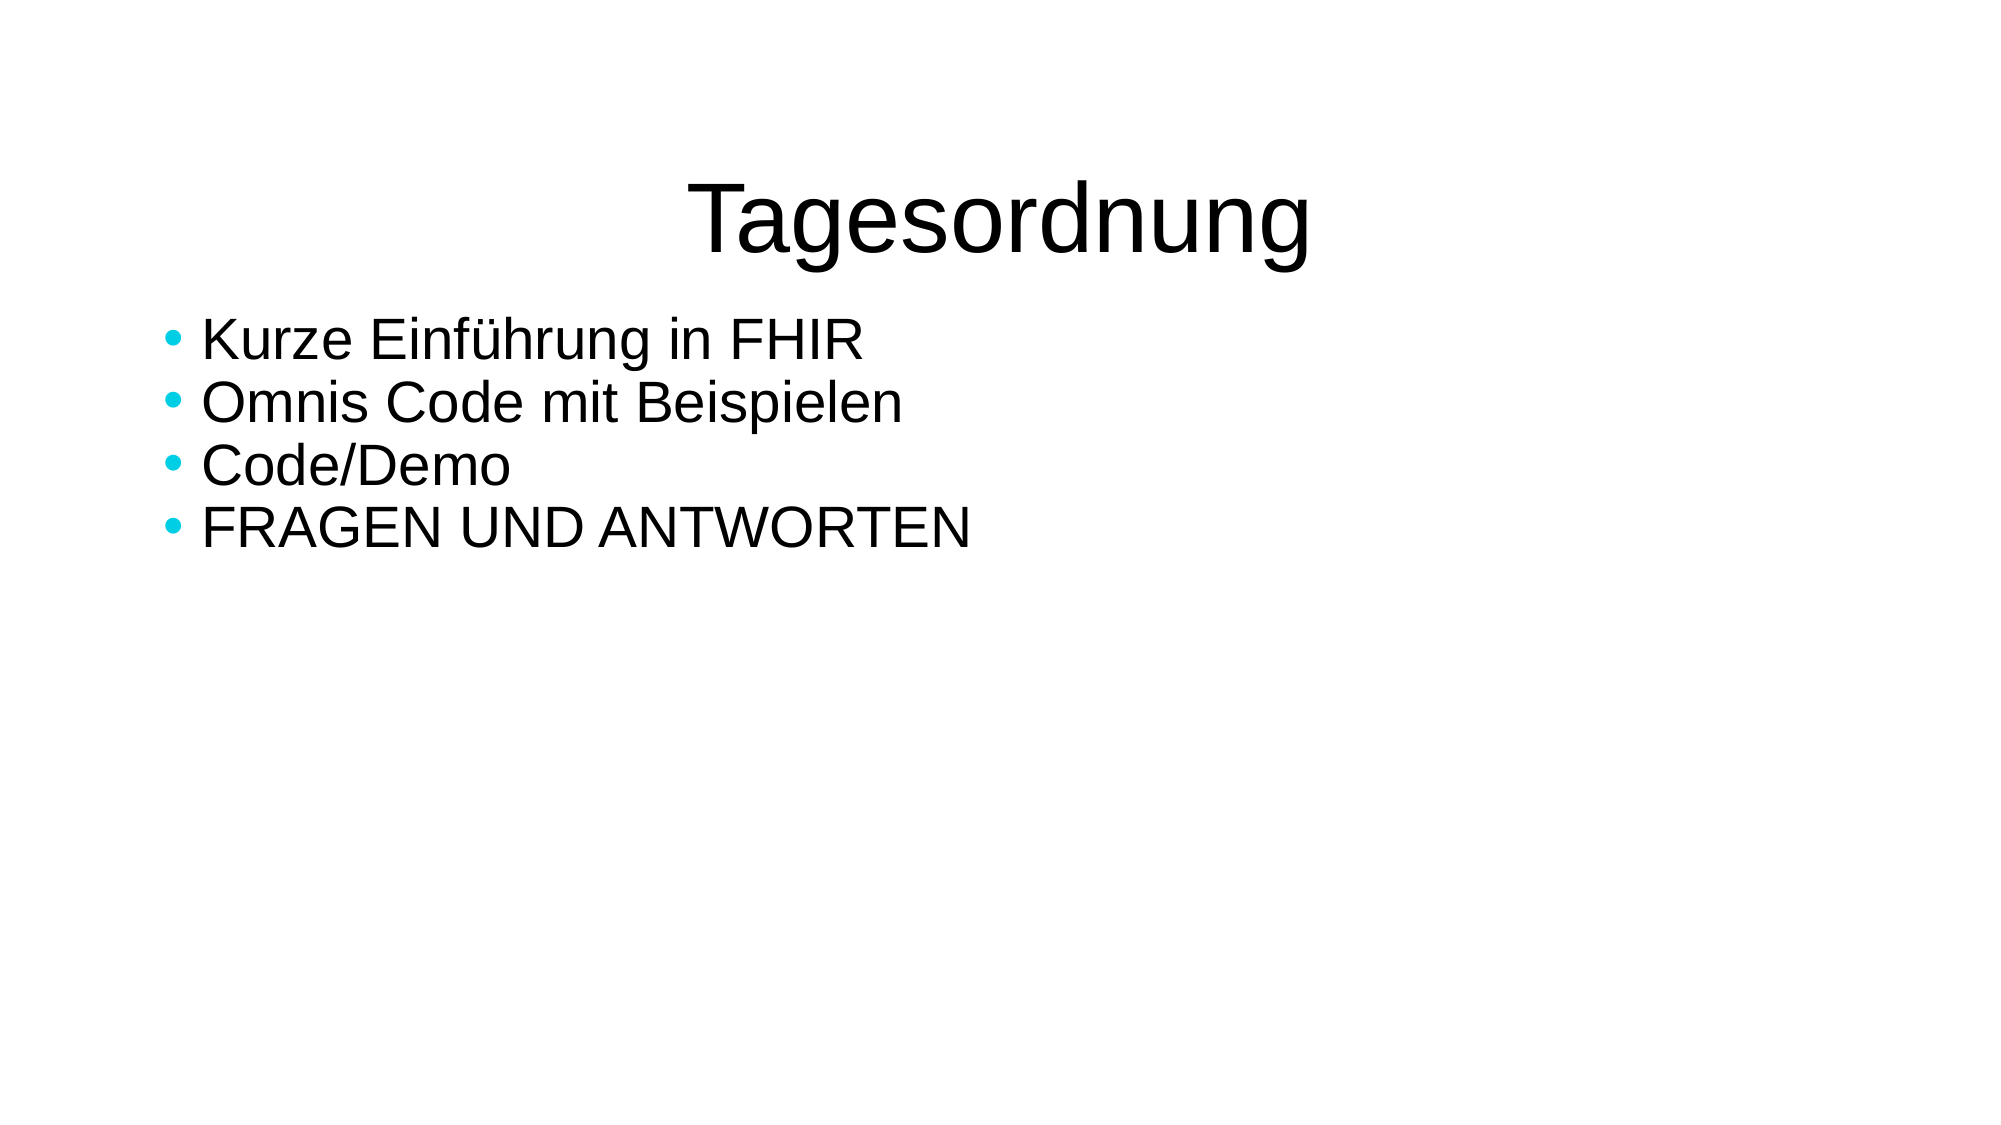

# Tagesordnung
Kurze Einführung in FHIR
Omnis Code mit Beispielen
Code/Demo
FRAGEN UND ANTWORTEN